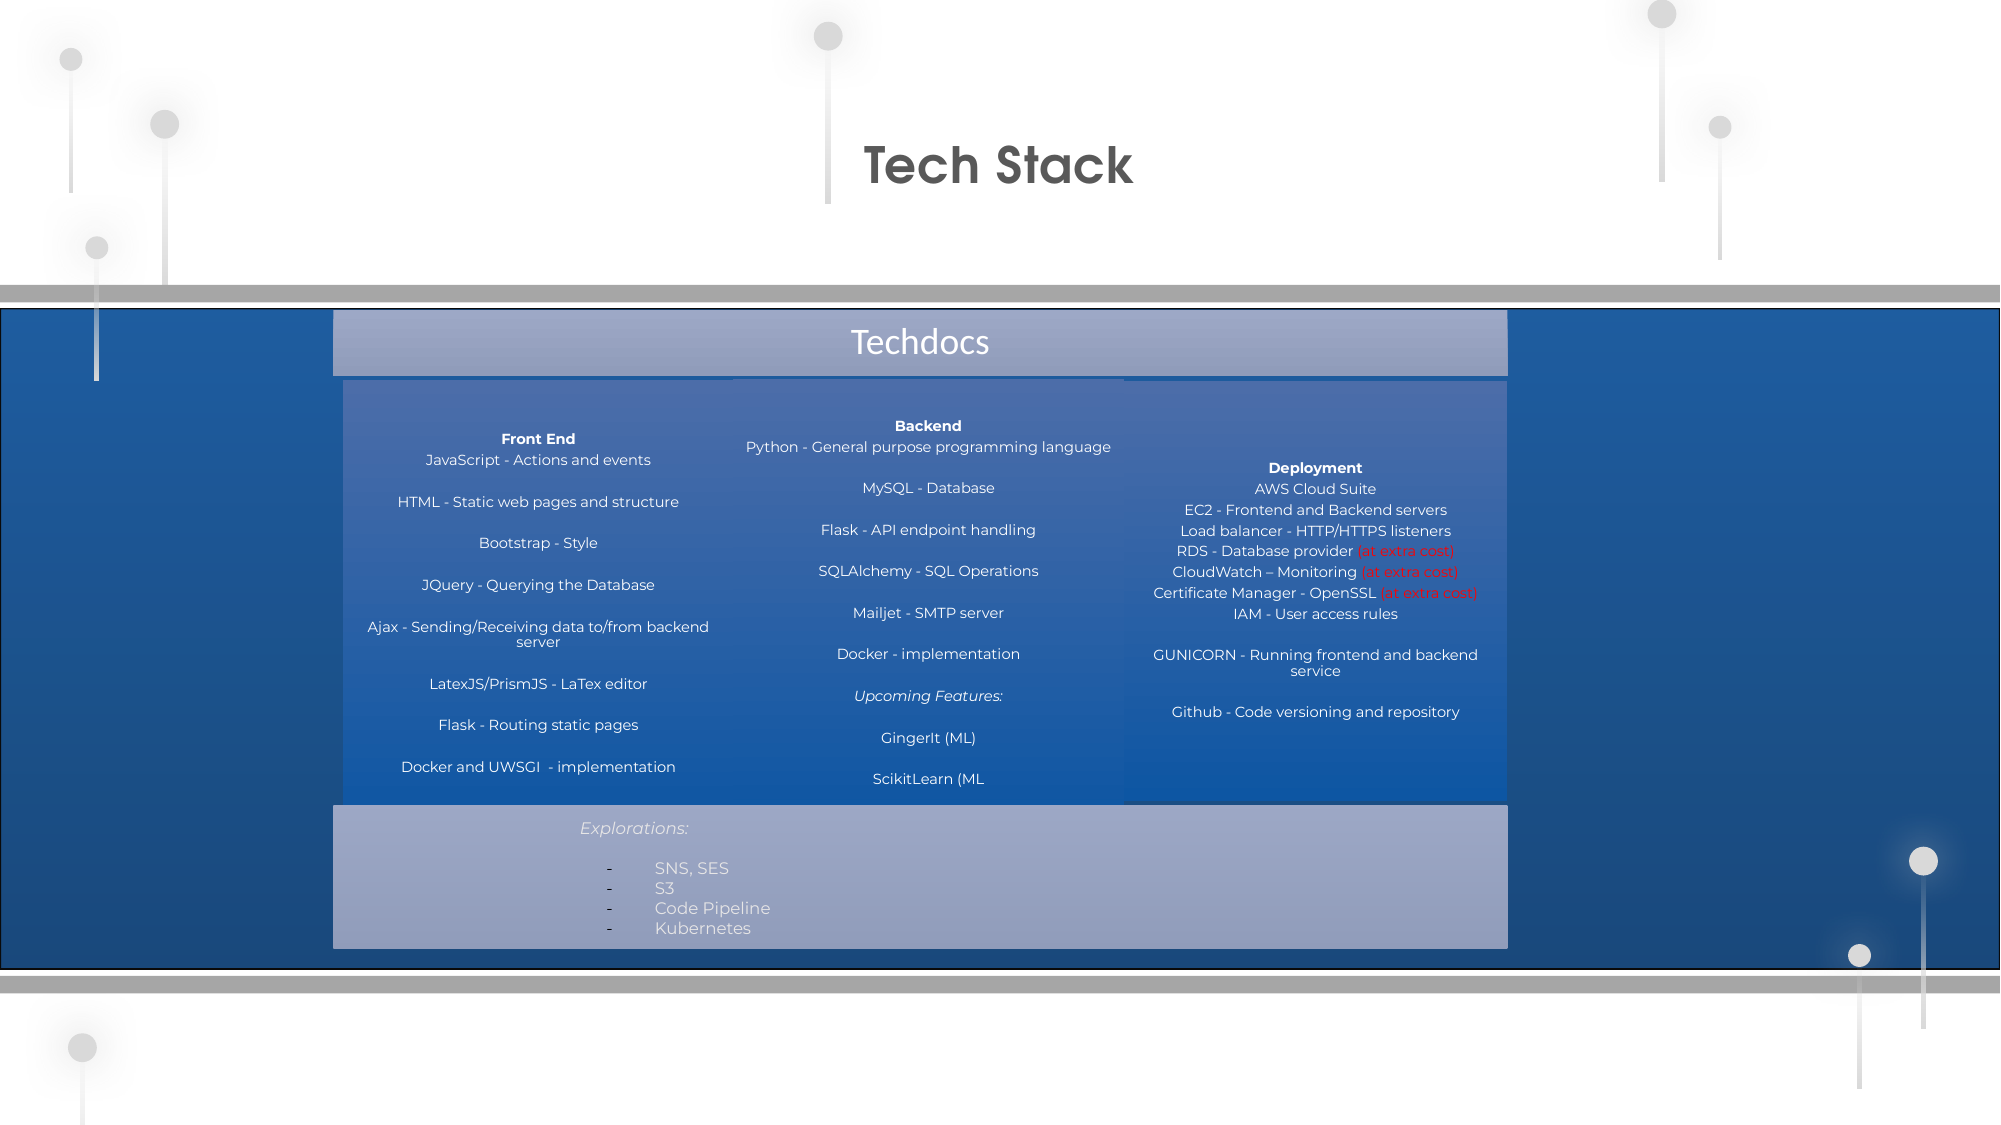

Tech Stack

Techdocs
Backend
Python - General purpose programming language

MySQL - Database

Flask - API endpoint handling

SQLAlchemy - SQL Operations

Mailjet - SMTP server

Docker - implementation

Upcoming Features:

GingerIt (ML)

ScikitLearn (ML
Front End
JavaScript - Actions and events

HTML - Static web pages and structure

Bootstrap - Style

JQuery - Querying the Database

Ajax - Sending/Receiving data to/from backend server

LatexJS/PrismJS - LaTex editor

Flask - Routing static pages

Docker and UWSGI  - implementation
Deployment
AWS Cloud Suite
EC2 - Frontend and Backend servers
Load balancer - HTTP/HTTPS listeners
RDS - Database provider (at extra cost)
CloudWatch – Monitoring (at extra cost)
Certificate Manager - OpenSSL (at extra cost)
IAM - User access rules

GUNICORN - Running frontend and backend service

Github - Code versioning and repository

Explorations:

SNS, SES
S3
Code Pipeline
Kubernetes